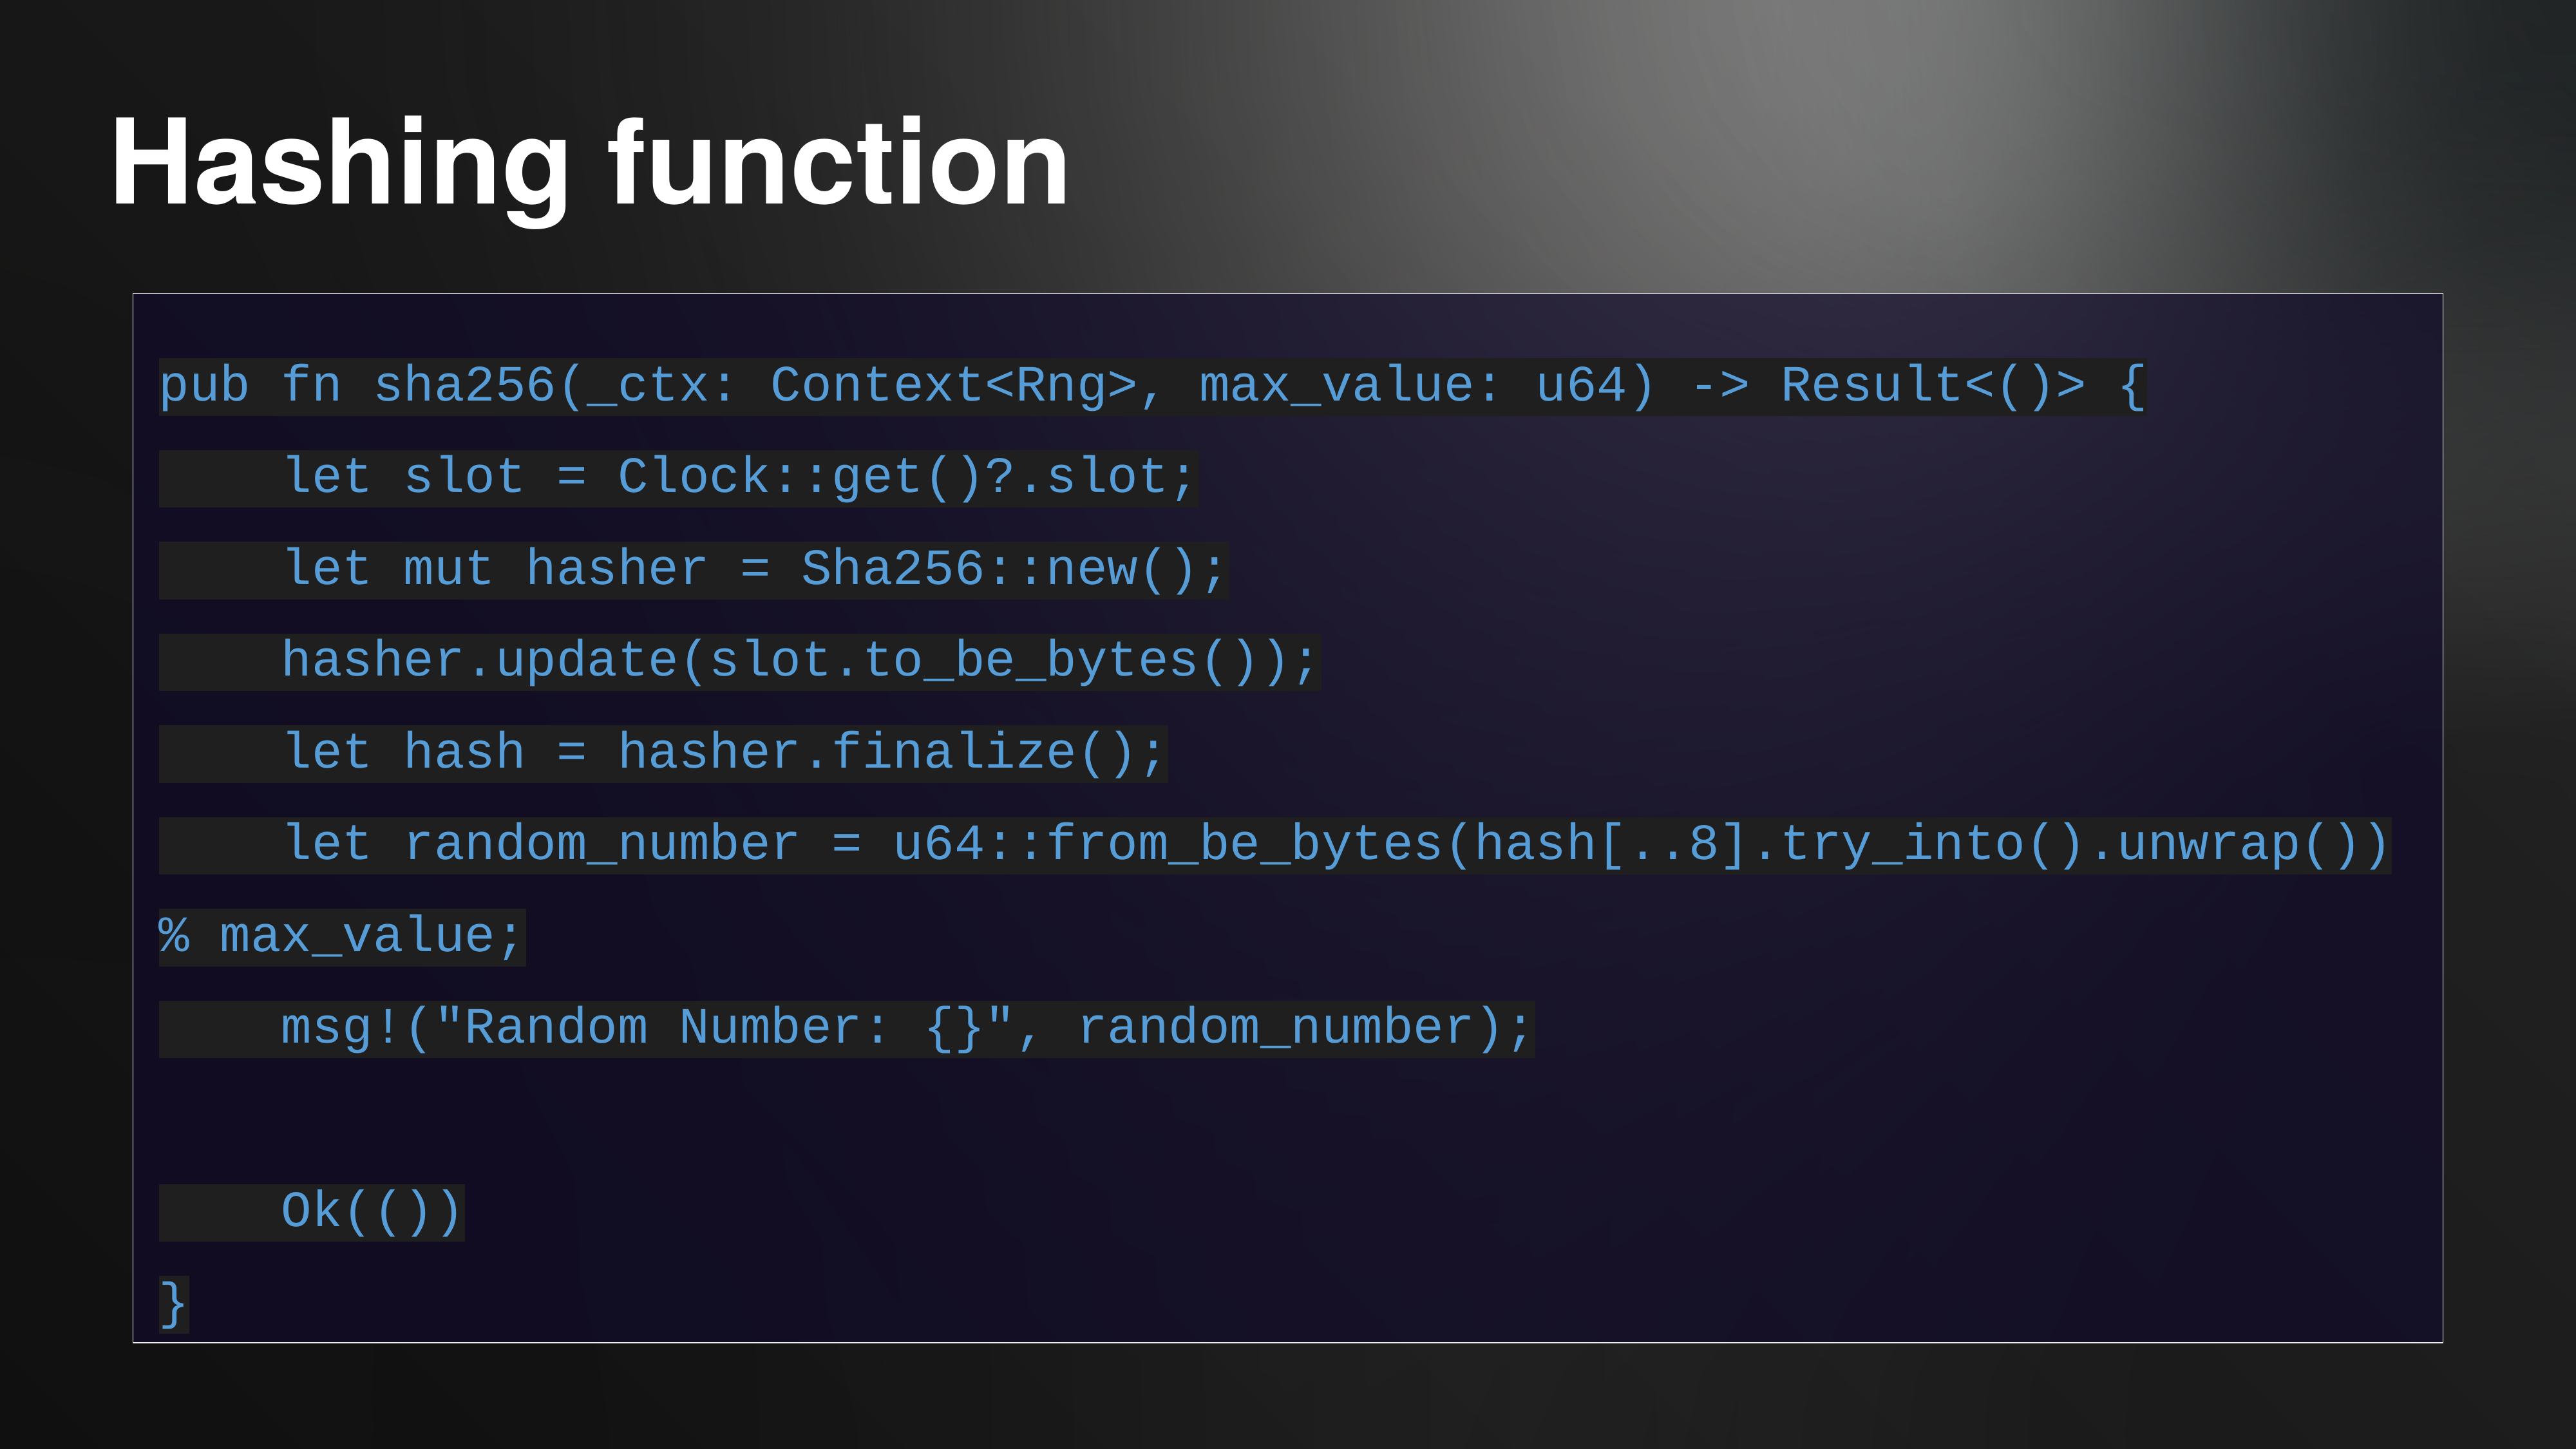

Hashing function
pub fn sha256(_ctx: Context<Rng>, max_value: u64) -> Result<()> {
    let slot = Clock::get()?.slot;
    let mut hasher = Sha256::new();
    hasher.update(slot.to_be_bytes());
    let hash = hasher.finalize();
    let random_number = u64::from_be_bytes(hash[..8].try_into().unwrap()) % max_value;
    msg!("Random Number: {}", random_number);

    Ok(())
}